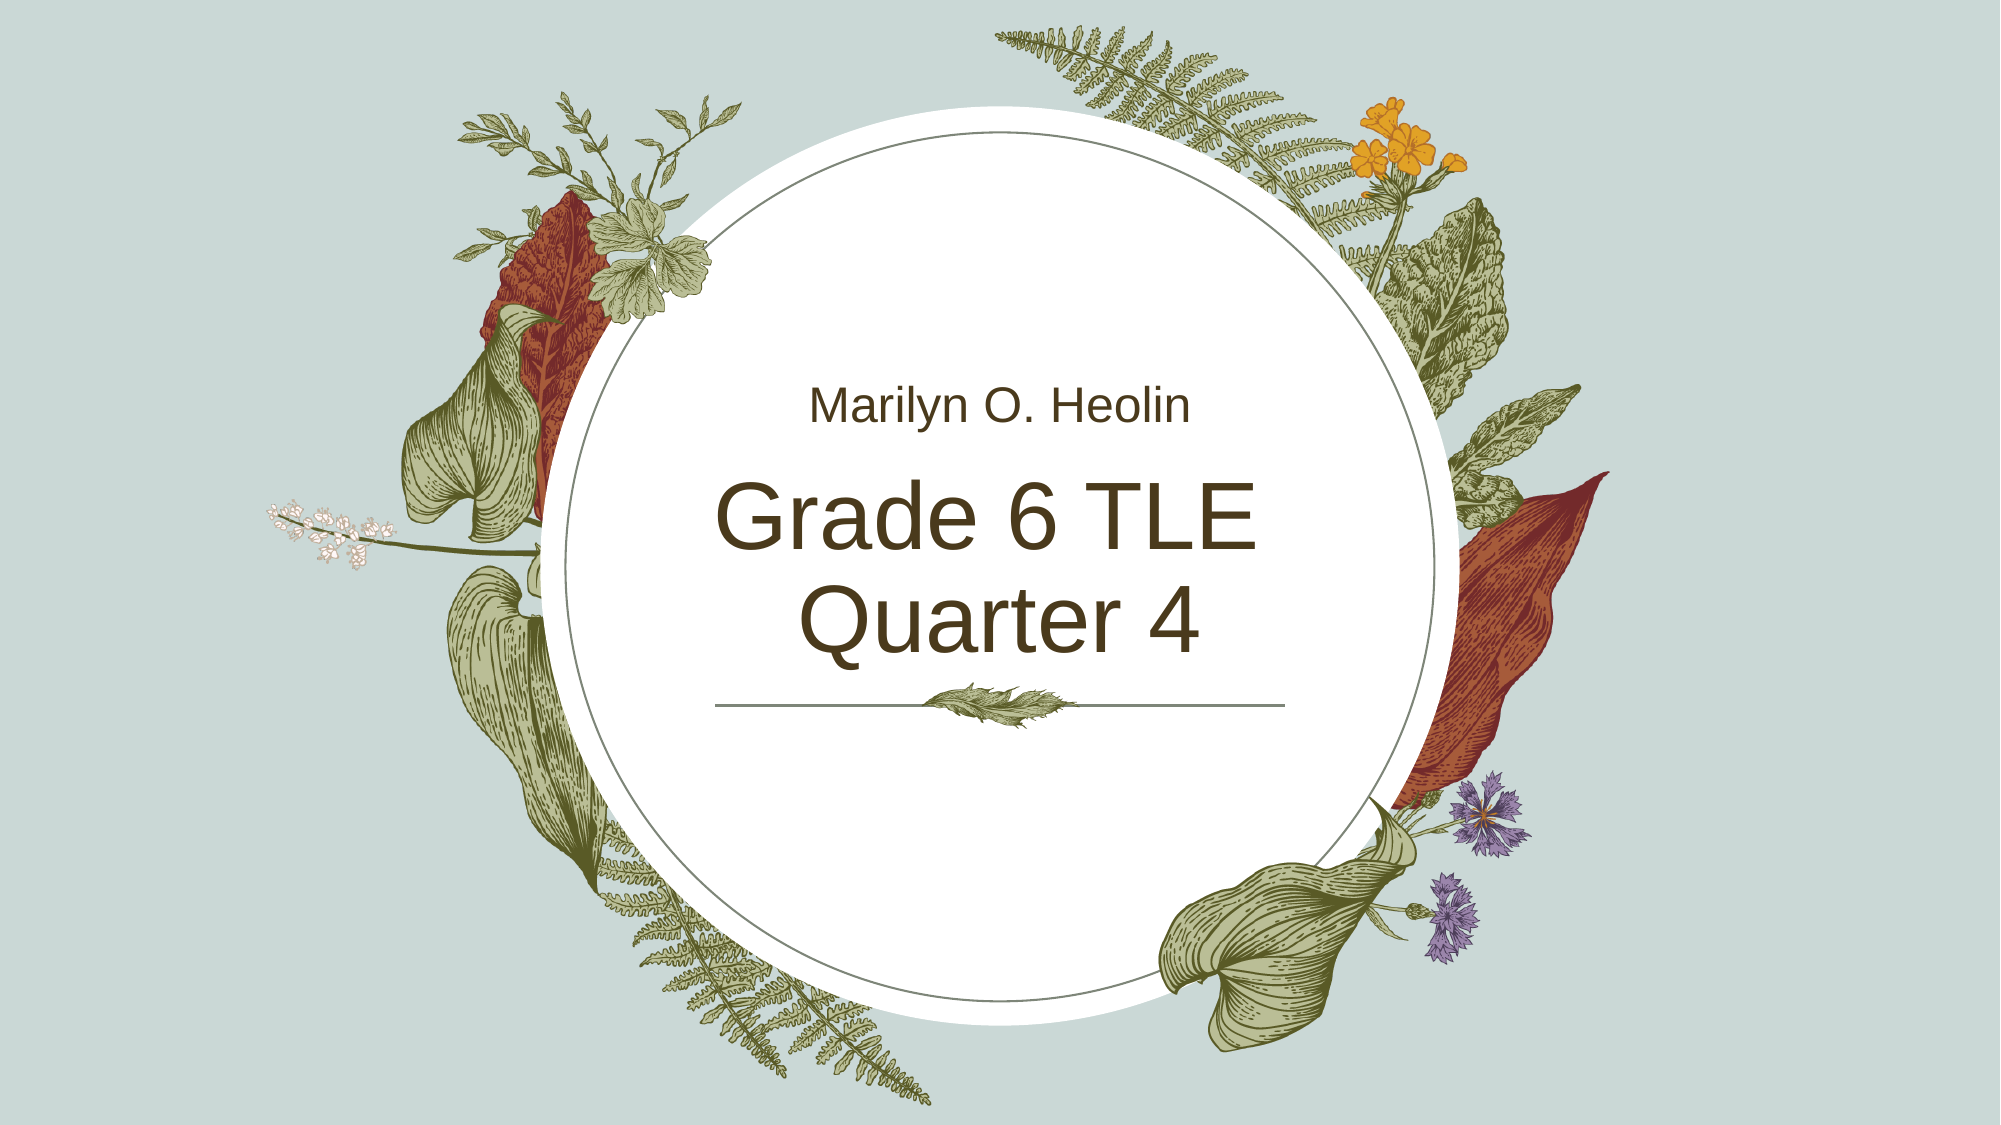

Marilyn O. Heolin​
# Grade 6 TLE Quarter 4